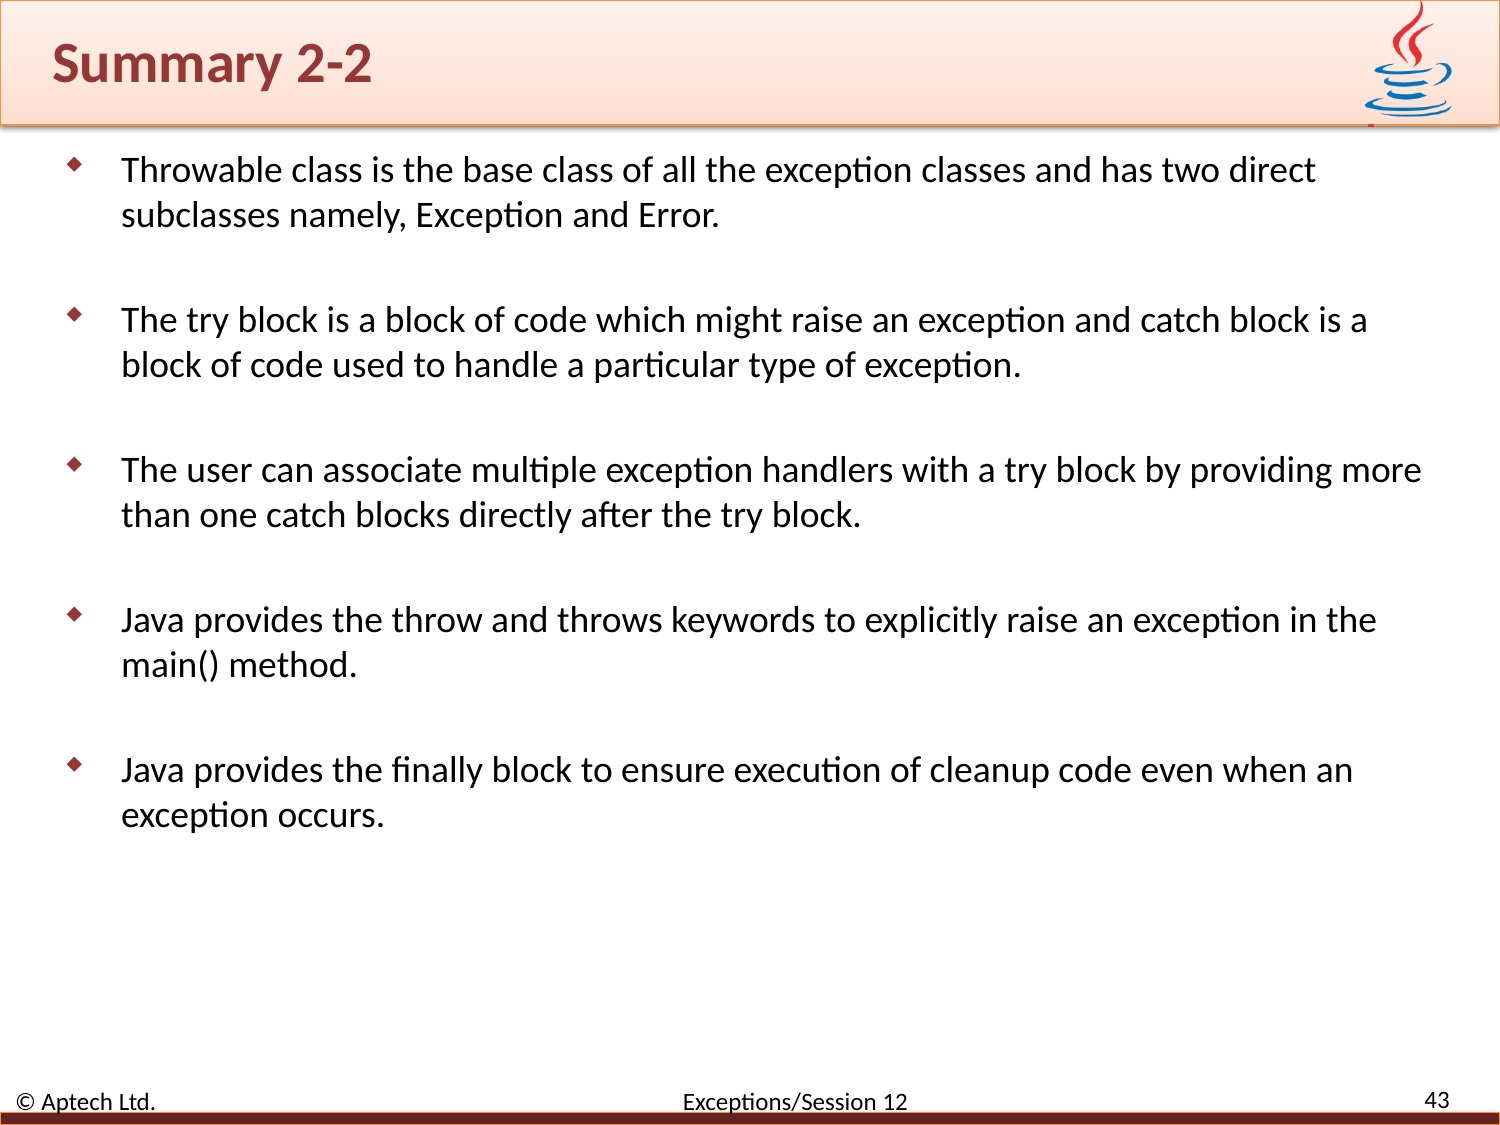

# Summary 2-2
Throwable class is the base class of all the exception classes and has two direct subclasses namely, Exception and Error.

The try block is a block of code which might raise an exception and catch block is a block of code used to handle a particular type of exception.

The user can associate multiple exception handlers with a try block by providing more than one catch blocks directly after the try block.

Java provides the throw and throws keywords to explicitly raise an exception in the main() method.

Java provides the finally block to ensure execution of cleanup code even when an exception occurs.
43
© Aptech Ltd.                                                                                            Exceptions/Session 12